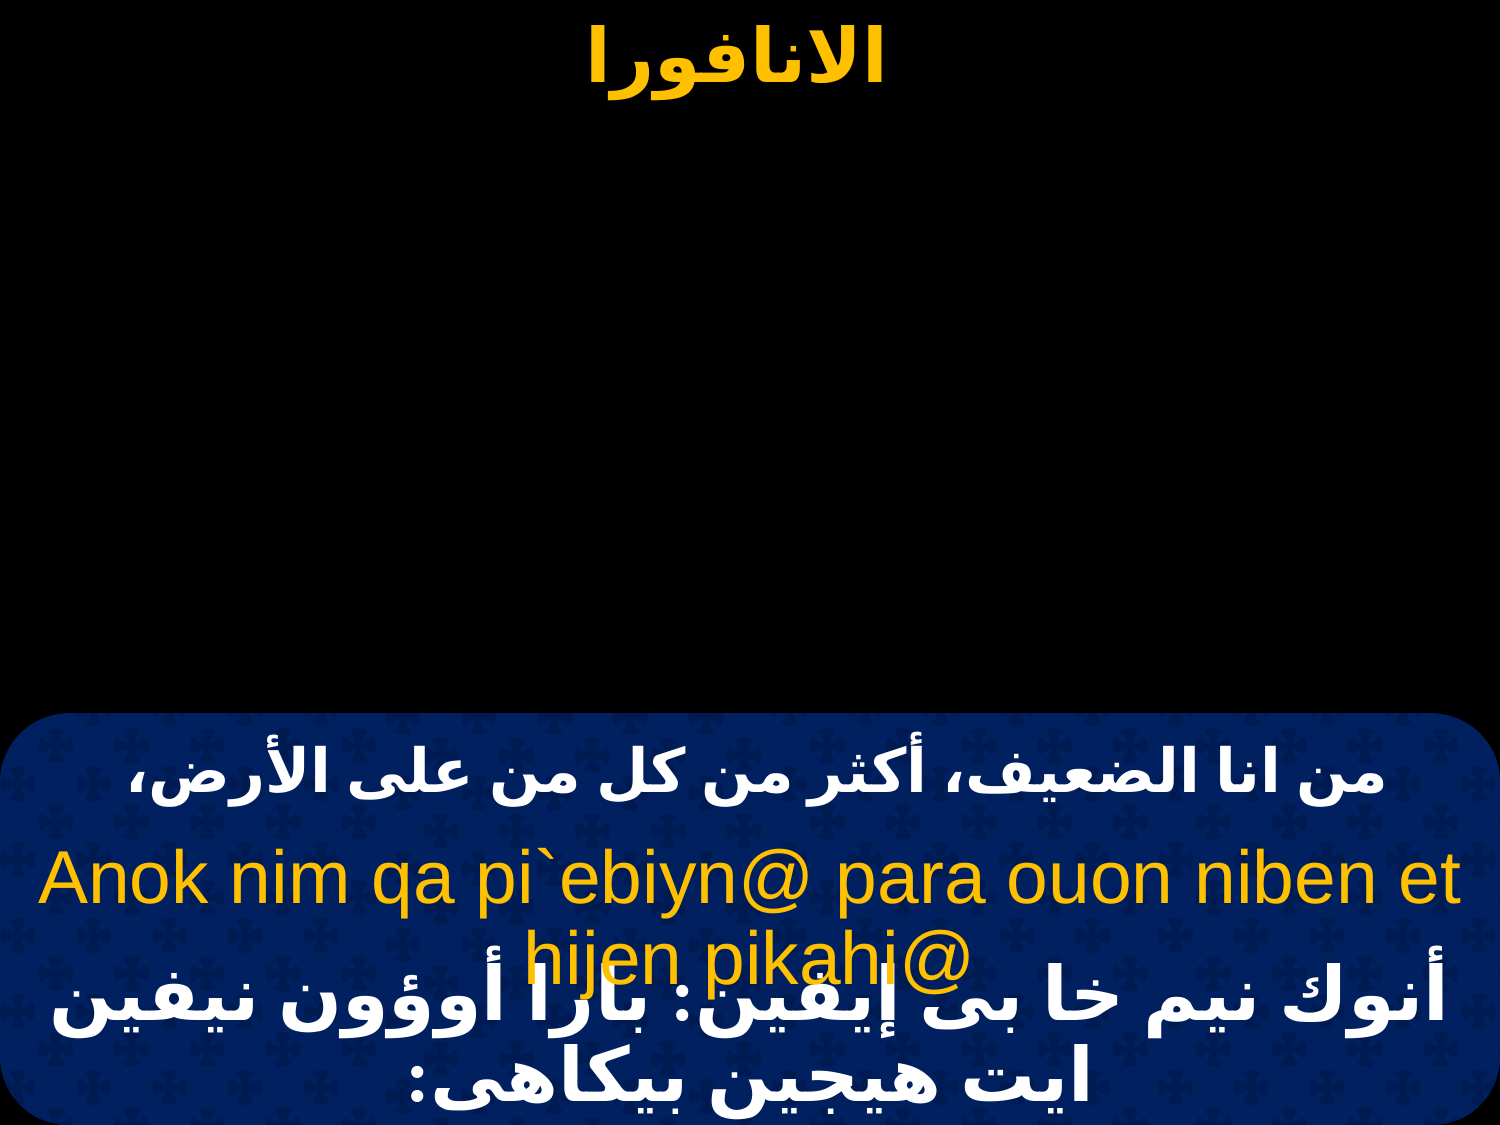

# من انا الضعيف، أكثر من كل من على الأرض،
Anok nim qa pi`ebiyn@ para ouon niben et hijen pikahi@
أنوك نيم خا بى إيفين: بارا أوؤون نيفين ايت هيجين بيكاهى: